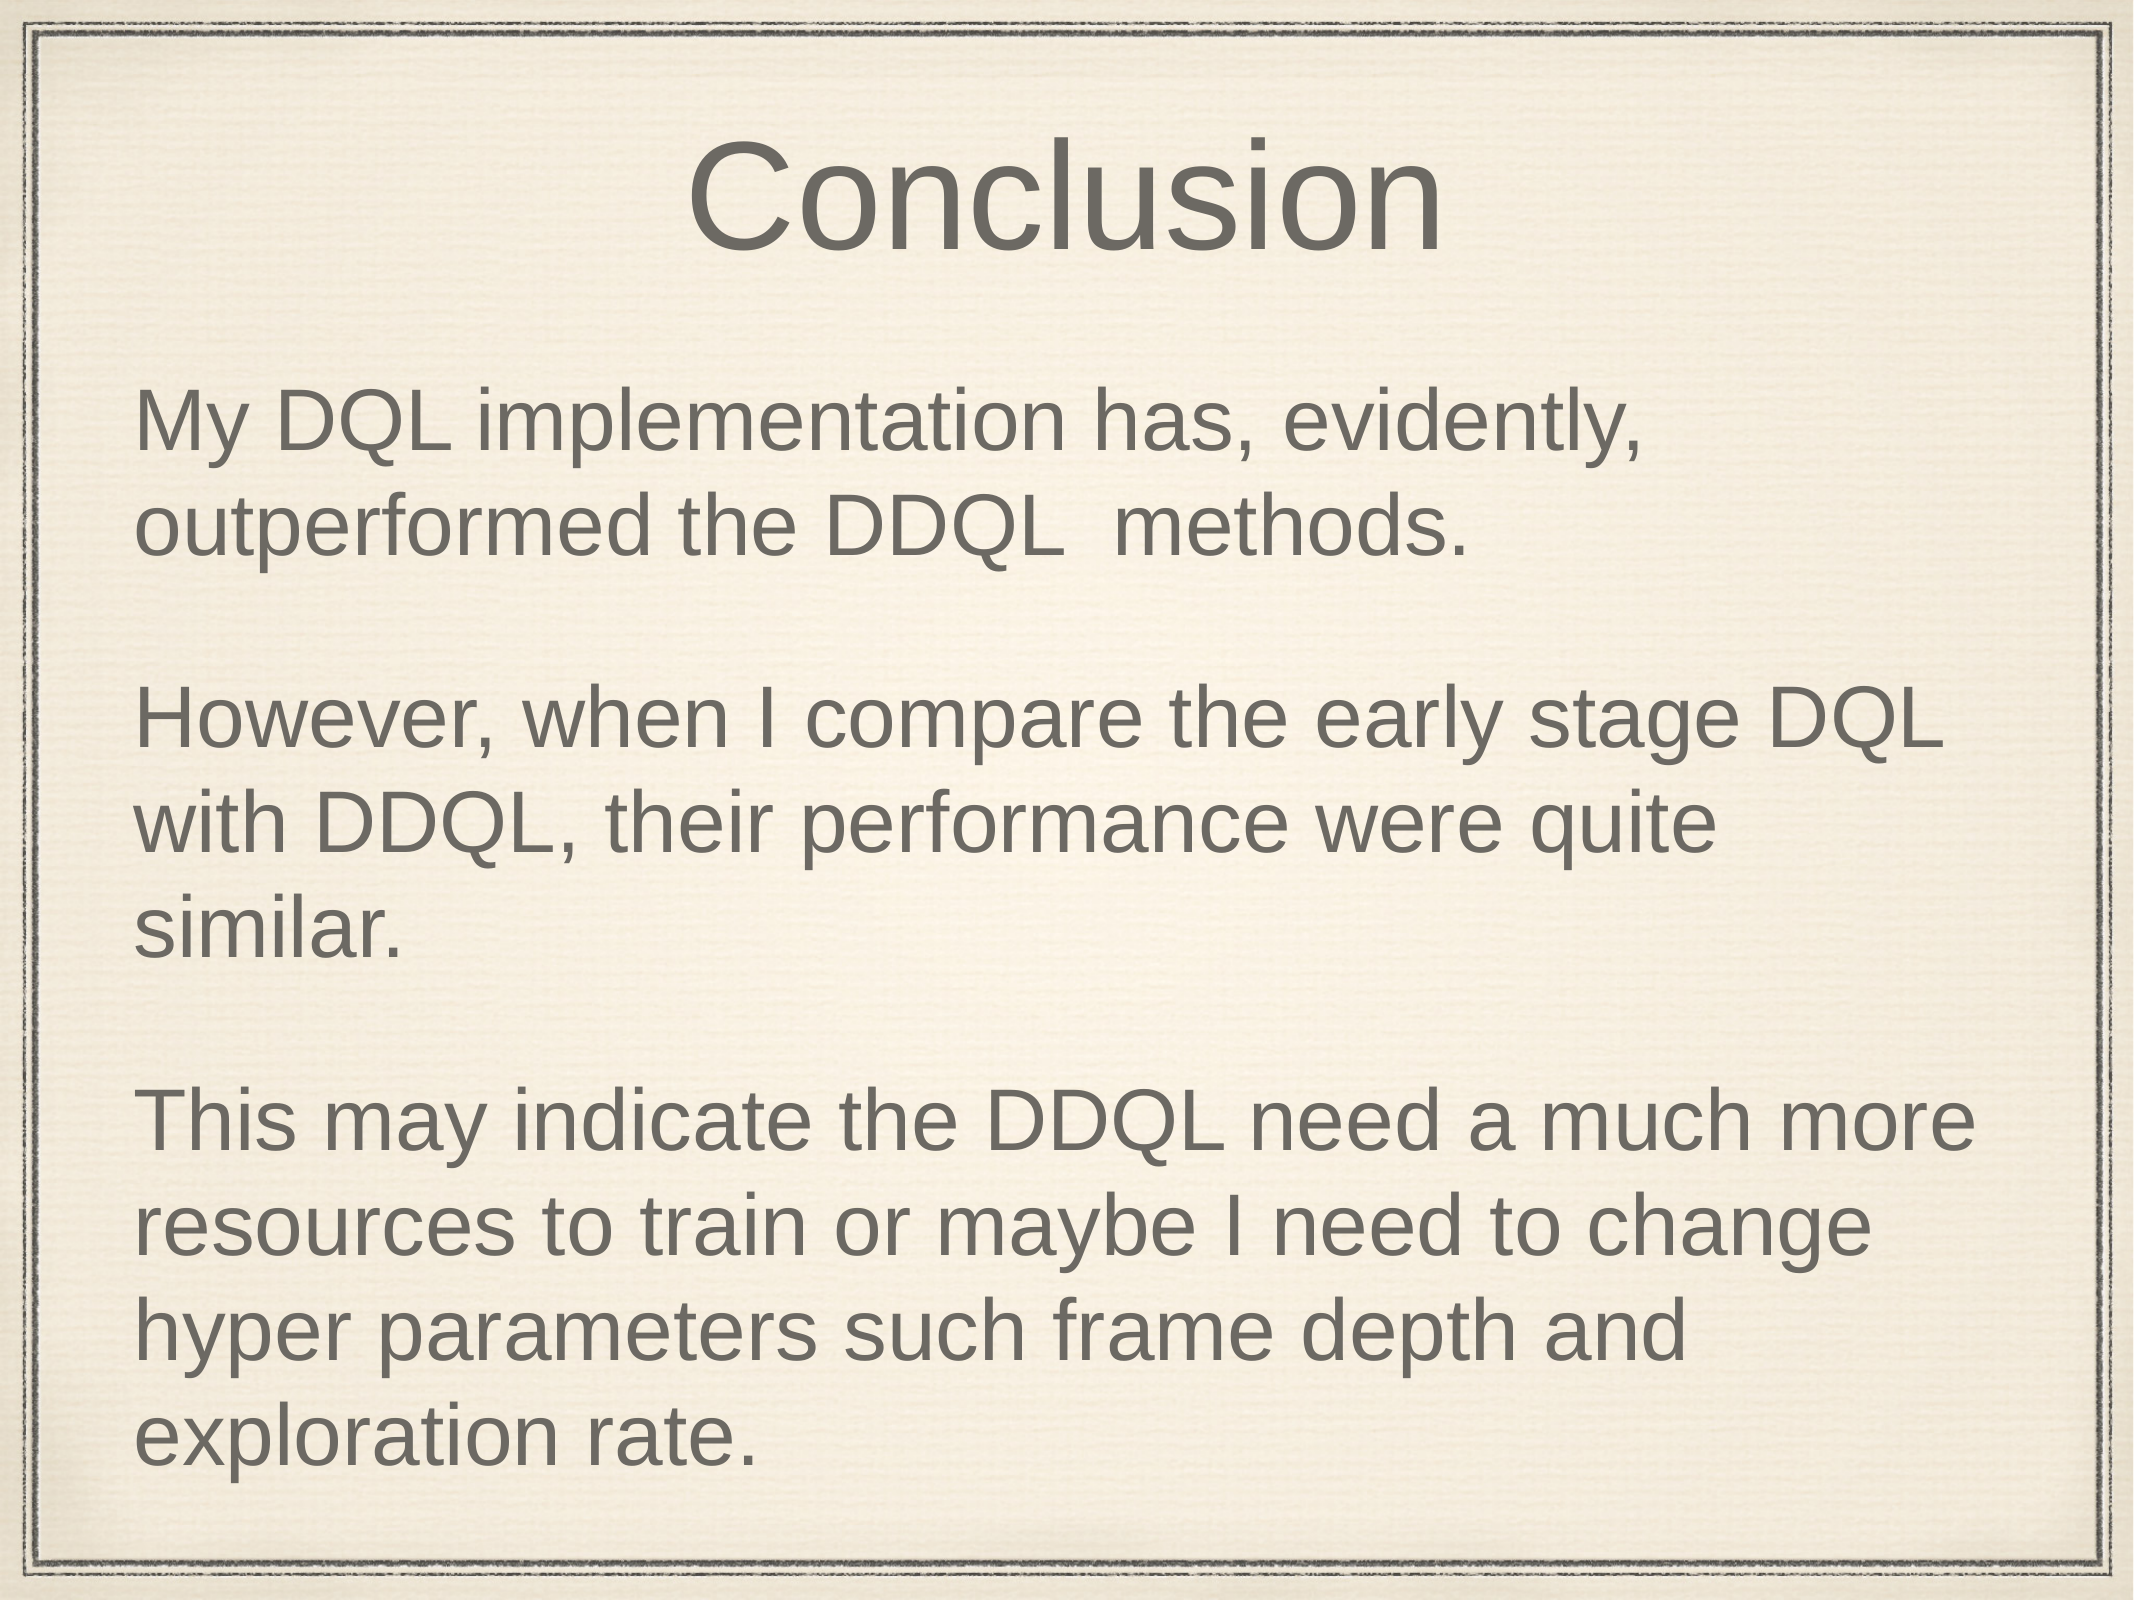

# Conclusion
My DQL implementation has, evidently, outperformed the DDQL  methods.
However, when I compare the early stage DQL with DDQL, their performance were quite similar.
This may indicate the DDQL need a much more resources to train or maybe I need to change hyper parameters such frame depth and exploration rate.